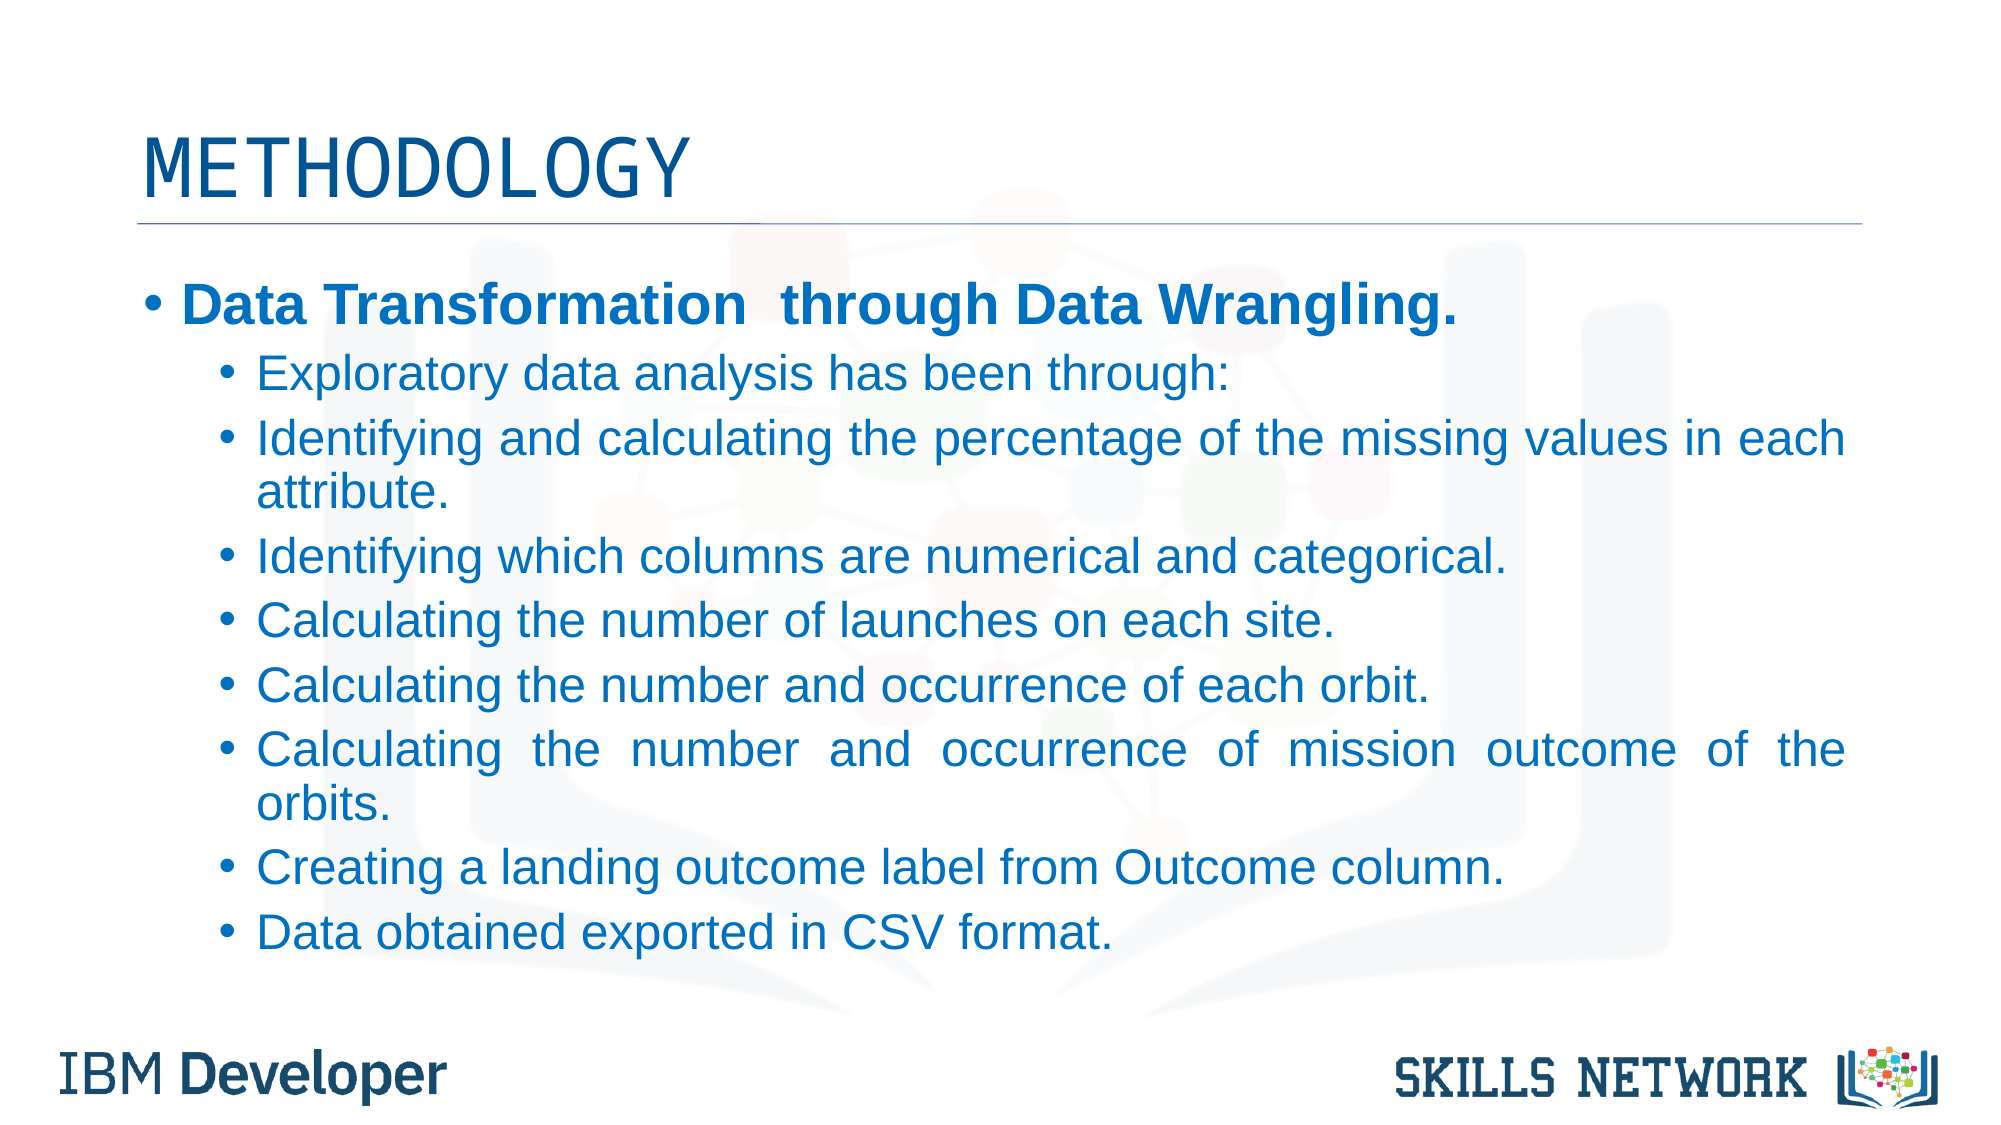

# METHODOLOGY
Data Transformation  through Data Wrangling.
Exploratory data analysis has been through:
Identifying and calculating the percentage of the missing values in each attribute.
Identifying which columns are numerical and categorical.
Calculating the number of launches on each site.
Calculating the number and occurrence of each orbit.
Calculating the number and occurrence of mission outcome of the orbits.
Creating a landing outcome label from Outcome column.
Data obtained exported in CSV format.